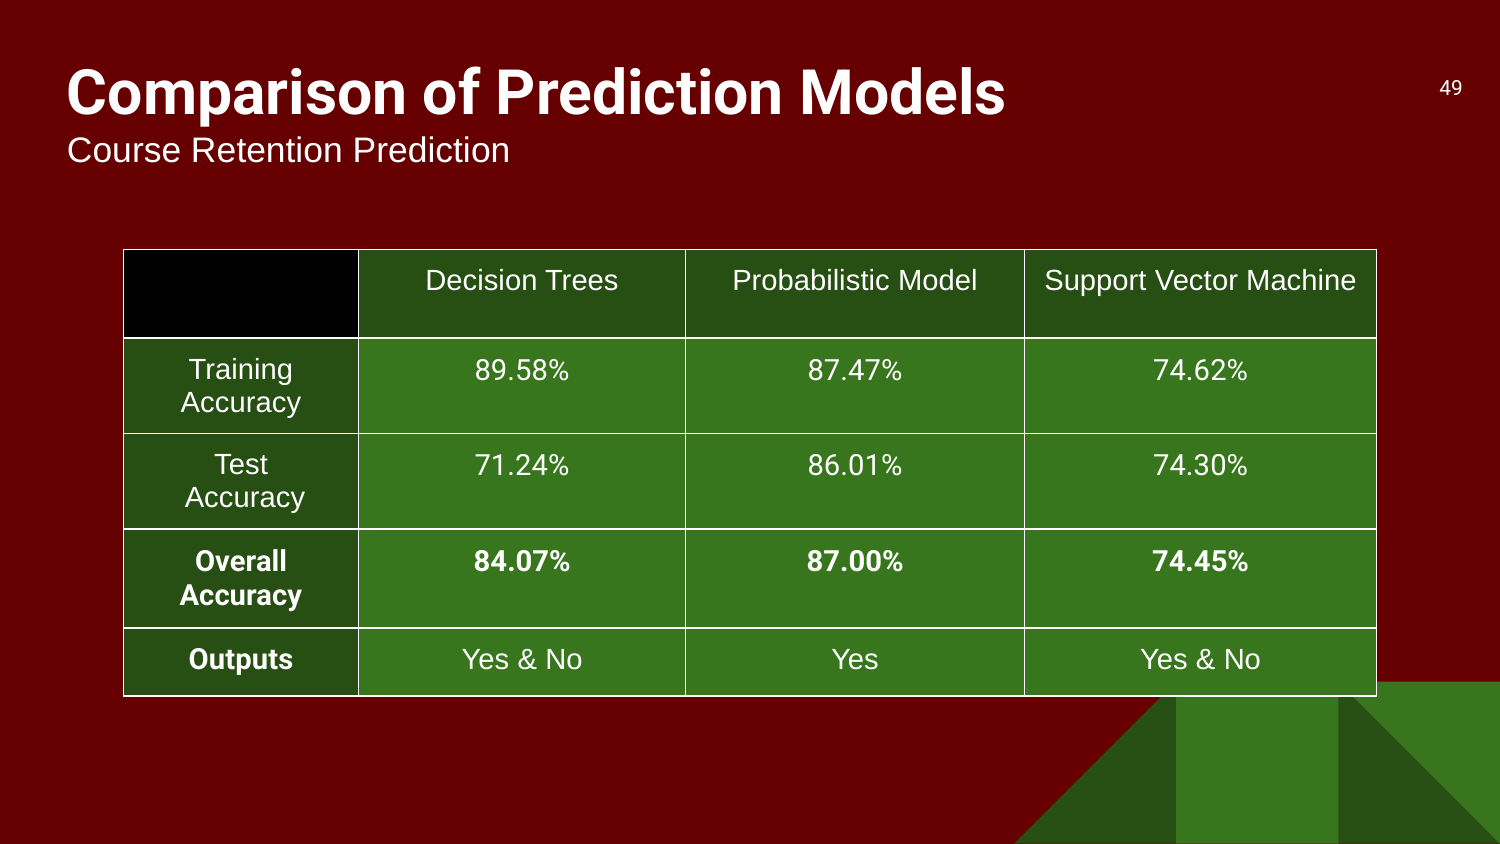

# Comparison of Prediction Models
Course Retention Prediction
49
|  | Decision Trees | Probabilistic Model | Support Vector Machine |
| --- | --- | --- | --- |
| Training Accuracy | 89.58% | 87.47% | 74.62% |
| Test Accuracy | 71.24% | 86.01% | 74.30% |
| Overall Accuracy | 84.07% | 87.00% | 74.45% |
| Outputs | Yes & No | Yes | Yes & No |